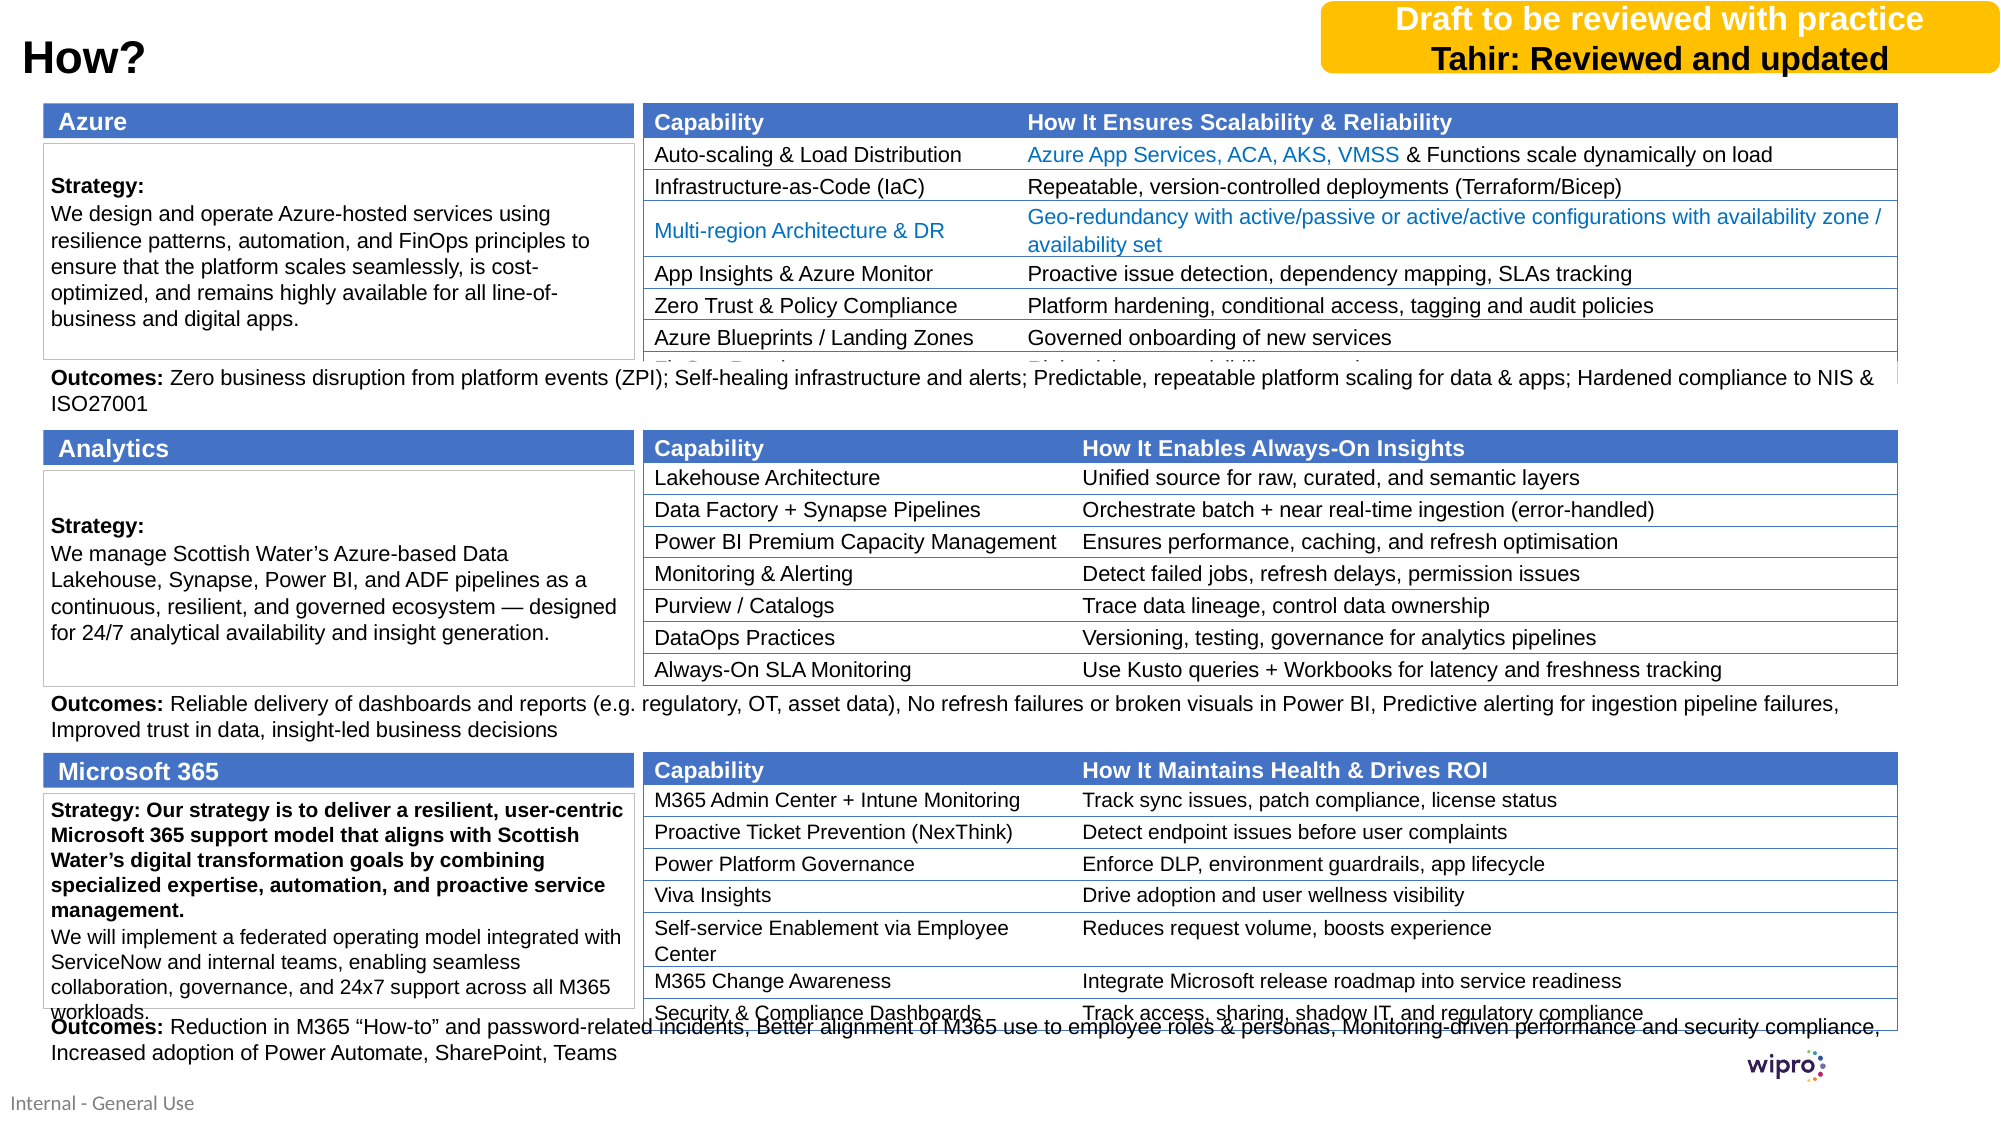

Draft to be reviewed with practice
Tahir: Reviewed and updated
# How?
Azure
| Capability | How It Ensures Scalability & Reliability |
| --- | --- |
| Auto-scaling & Load Distribution | Azure App Services, ACA, AKS, VMSS & Functions scale dynamically on load |
| Infrastructure-as-Code (IaC) | Repeatable, version-controlled deployments (Terraform/Bicep) |
| Multi-region Architecture & DR | Geo-redundancy with active/passive or active/active configurations with availability zone / availability set |
| App Insights & Azure Monitor | Proactive issue detection, dependency mapping, SLAs tracking |
| Zero Trust & Policy Compliance | Platform hardening, conditional access, tagging and audit policies |
| Azure Blueprints / Landing Zones | Governed onboarding of new services |
| FinOps Practices | Right-sizing, cost visibility, quota alerts |
Strategy:
We design and operate Azure-hosted services using resilience patterns, automation, and FinOps principles to ensure that the platform scales seamlessly, is cost-optimized, and remains highly available for all line-of-business and digital apps.
Outcomes: Zero business disruption from platform events (ZPI); Self-healing infrastructure and alerts; Predictable, repeatable platform scaling for data & apps; Hardened compliance to NIS & ISO27001
Analytics
| Capability | How It Enables Always-On Insights |
| --- | --- |
| Lakehouse Architecture | Unified source for raw, curated, and semantic layers |
| Data Factory + Synapse Pipelines | Orchestrate batch + near real-time ingestion (error-handled) |
| Power BI Premium Capacity Management | Ensures performance, caching, and refresh optimisation |
| Monitoring & Alerting | Detect failed jobs, refresh delays, permission issues |
| Purview / Catalogs | Trace data lineage, control data ownership |
| DataOps Practices | Versioning, testing, governance for analytics pipelines |
| Always-On SLA Monitoring | Use Kusto queries + Workbooks for latency and freshness tracking |
Strategy:
We manage Scottish Water’s Azure-based Data Lakehouse, Synapse, Power BI, and ADF pipelines as a continuous, resilient, and governed ecosystem — designed for 24/7 analytical availability and insight generation.
Outcomes: Reliable delivery of dashboards and reports (e.g. regulatory, OT, asset data), No refresh failures or broken visuals in Power BI, Predictive alerting for ingestion pipeline failures, Improved trust in data, insight-led business decisions
Microsoft 365
| Capability | How It Maintains Health & Drives ROI |
| --- | --- |
| M365 Admin Center + Intune Monitoring | Track sync issues, patch compliance, license status |
| Proactive Ticket Prevention (NexThink) | Detect endpoint issues before user complaints |
| Power Platform Governance | Enforce DLP, environment guardrails, app lifecycle |
| Viva Insights | Drive adoption and user wellness visibility |
| Self-service Enablement via Employee Center | Reduces request volume, boosts experience |
| M365 Change Awareness | Integrate Microsoft release roadmap into service readiness |
| Security & Compliance Dashboards | Track access, sharing, shadow IT, and regulatory compliance |
Strategy: Our strategy is to deliver a resilient, user-centric Microsoft 365 support model that aligns with Scottish Water’s digital transformation goals by combining specialized expertise, automation, and proactive service management.
We will implement a federated operating model integrated with ServiceNow and internal teams, enabling seamless collaboration, governance, and 24x7 support across all M365 workloads.
Outcomes: Reduction in M365 “How-to” and password-related incidents, Better alignment of M365 use to employee roles & personas, Monitoring-driven performance and security compliance, Increased adoption of Power Automate, SharePoint, Teams